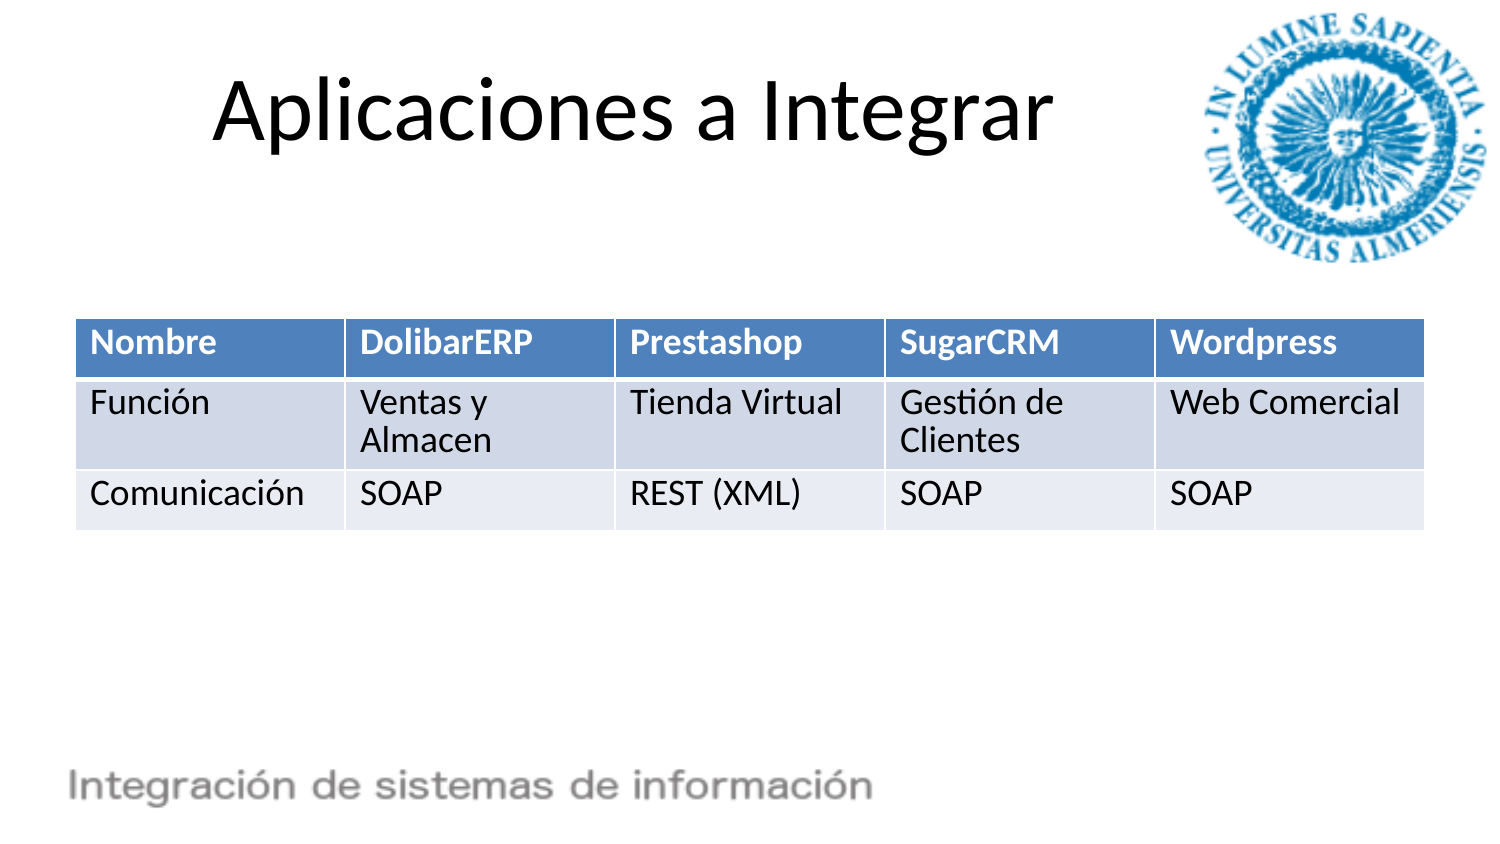

# Aplicaciones a Integrar
| Nombre | DolibarERP | Prestashop | SugarCRM | Wordpress |
| --- | --- | --- | --- | --- |
| Función | Ventas y Almacen | Tienda Virtual | Gestión de Clientes | Web Comercial |
| Comunicación | SOAP | REST (XML) | SOAP | SOAP |